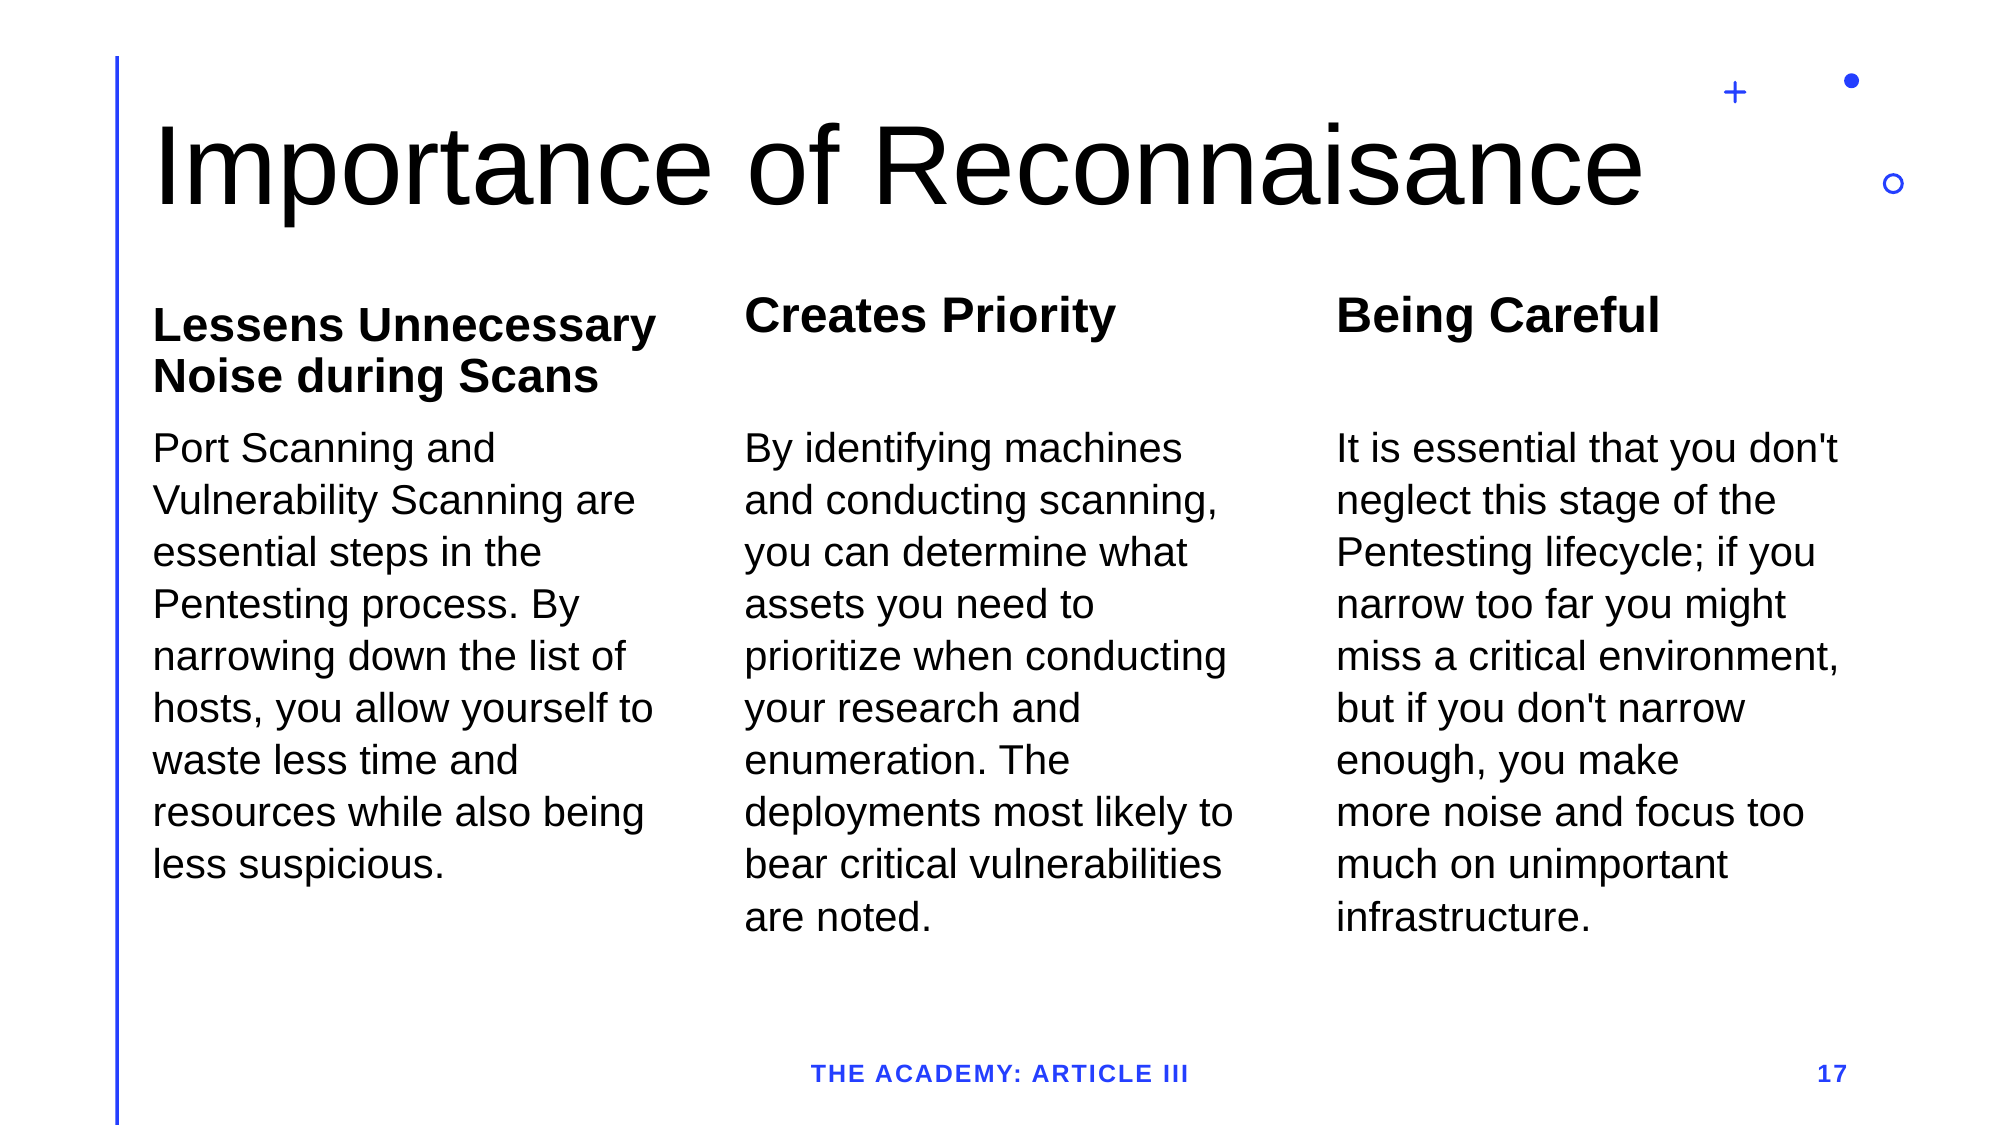

# Importance of Reconnaisance
Lessens Unnecessary Noise during Scans
Creates Priority
Being Careful
Port Scanning and Vulnerability Scanning are essential steps in the Pentesting process. By narrowing down the list of hosts, you allow yourself to waste less time and resources while also being less suspicious.
By identifying machines and conducting scanning, you can determine what assets you need to prioritize when conducting your research and enumeration. The deployments most likely to bear critical vulnerabilities are noted.
It is essential that you don't neglect this stage of the Pentesting lifecycle; if you narrow too far you might miss a critical environment, but if you don't narrow enough, you make more noise and focus too much on unimportant infrastructure.

The Academy: Article III
17